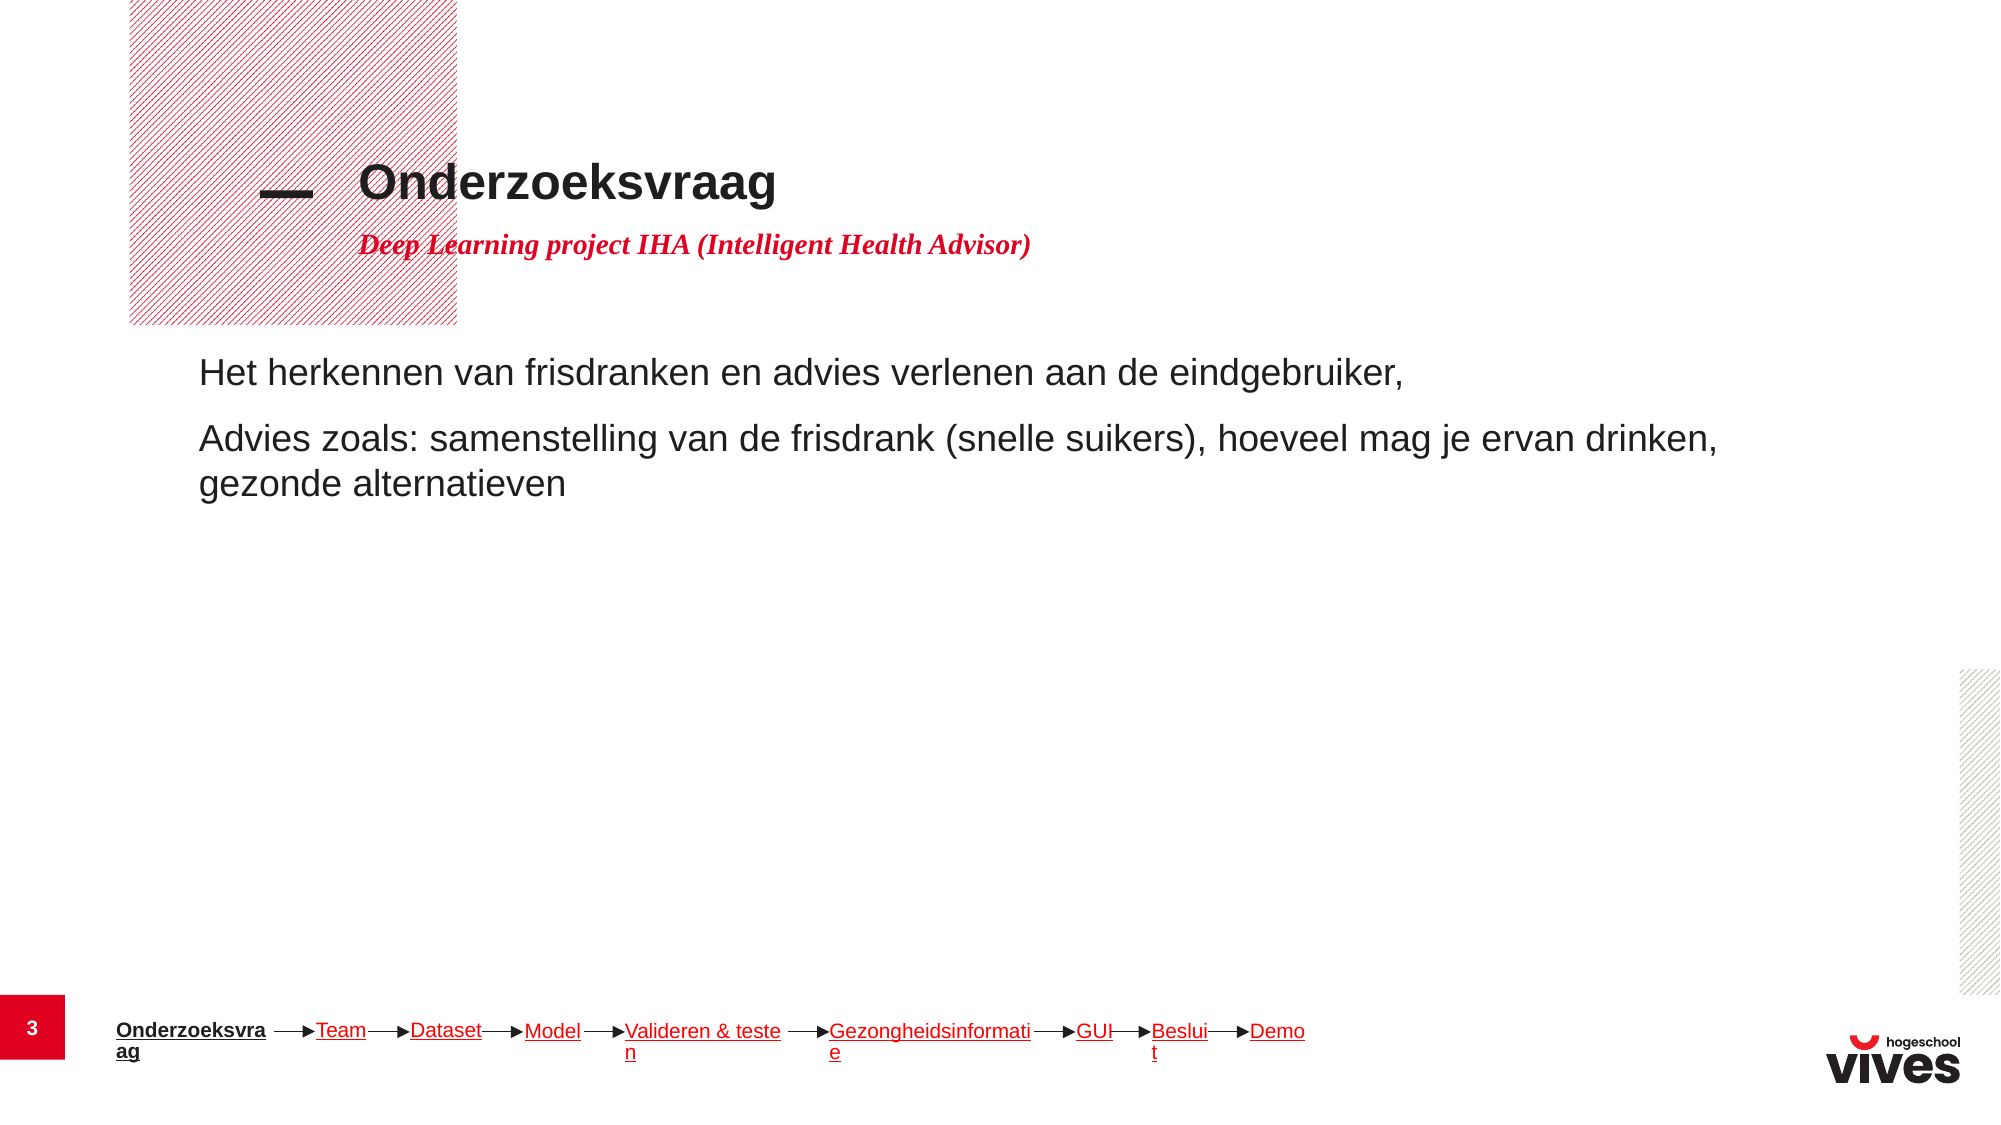

# Onderzoeksvraag
Deep Learning project IHA (Intelligent Health Advisor)
Het herkennen van frisdranken en advies verlenen aan de eindgebruiker,
Advies zoals: samenstelling van de frisdrank (snelle suikers), hoeveel mag je ervan drinken, gezonde alternatieven

Dataset
Team
Onderzoeksvraag
Valideren & testen
Gezongheidsinformatie
GUI
Demo
Besluit
Model